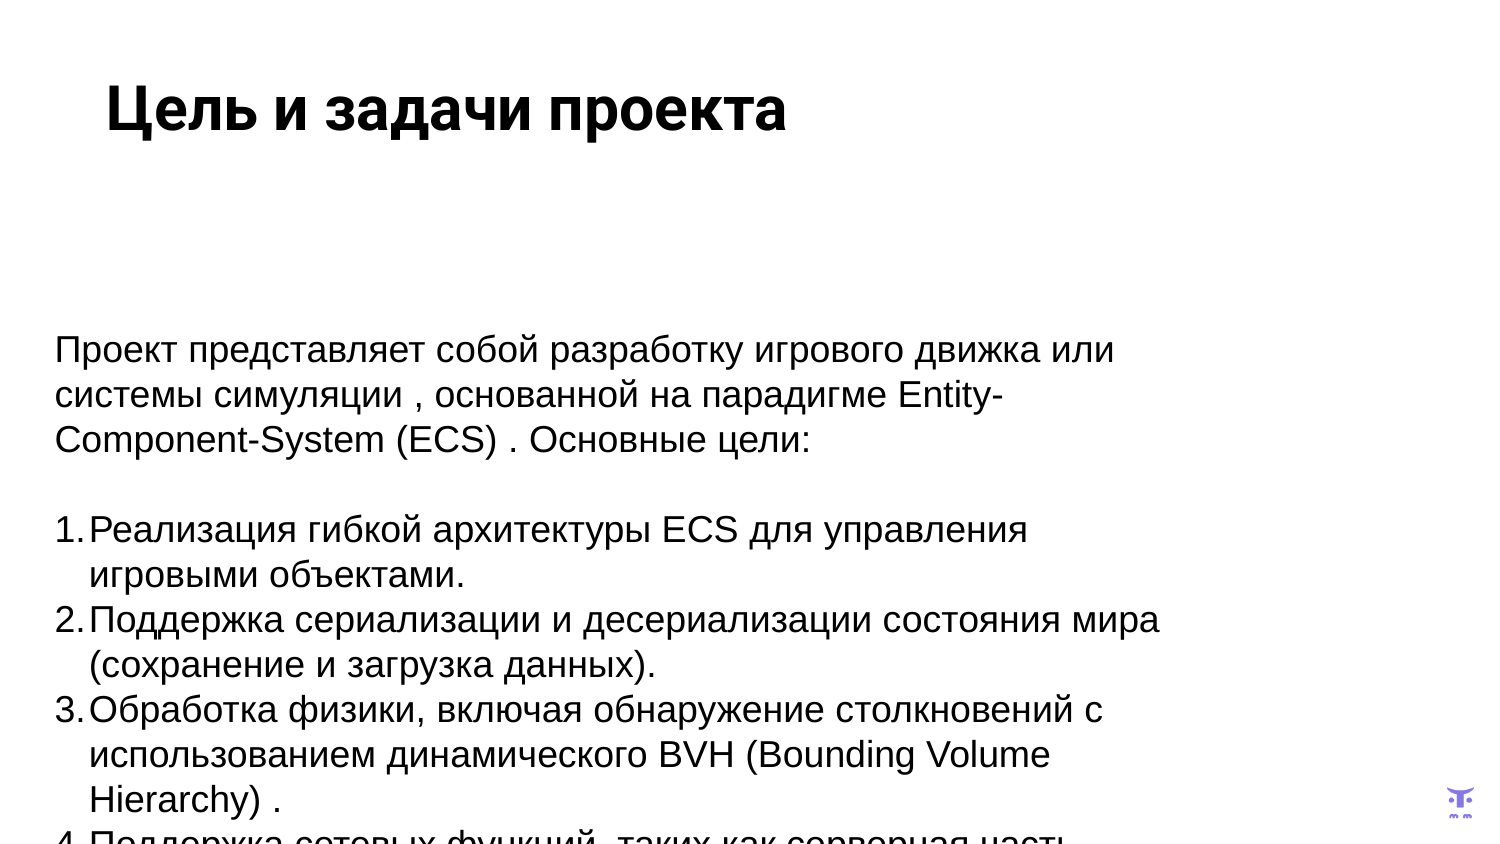

Цель и задачи проекта
Проект представляет собой разработку игрового движка или системы симуляции , основанной на парадигме Entity-Component-System (ECS) . Основные цели:

Реализация гибкой архитектуры ECS для управления игровыми объектами.
Поддержка сериализации и десериализации состояния мира (сохранение и загрузка данных).
Обработка физики, включая обнаружение столкновений с использованием динамического BVH (Bounding Volume Hierarchy) .
Поддержка сетевых функций, таких как серверная часть, клиентское подключение и эхо-обмен сообщениями.
Интеграция графической системы с использованием OpenGL и шейдеров.